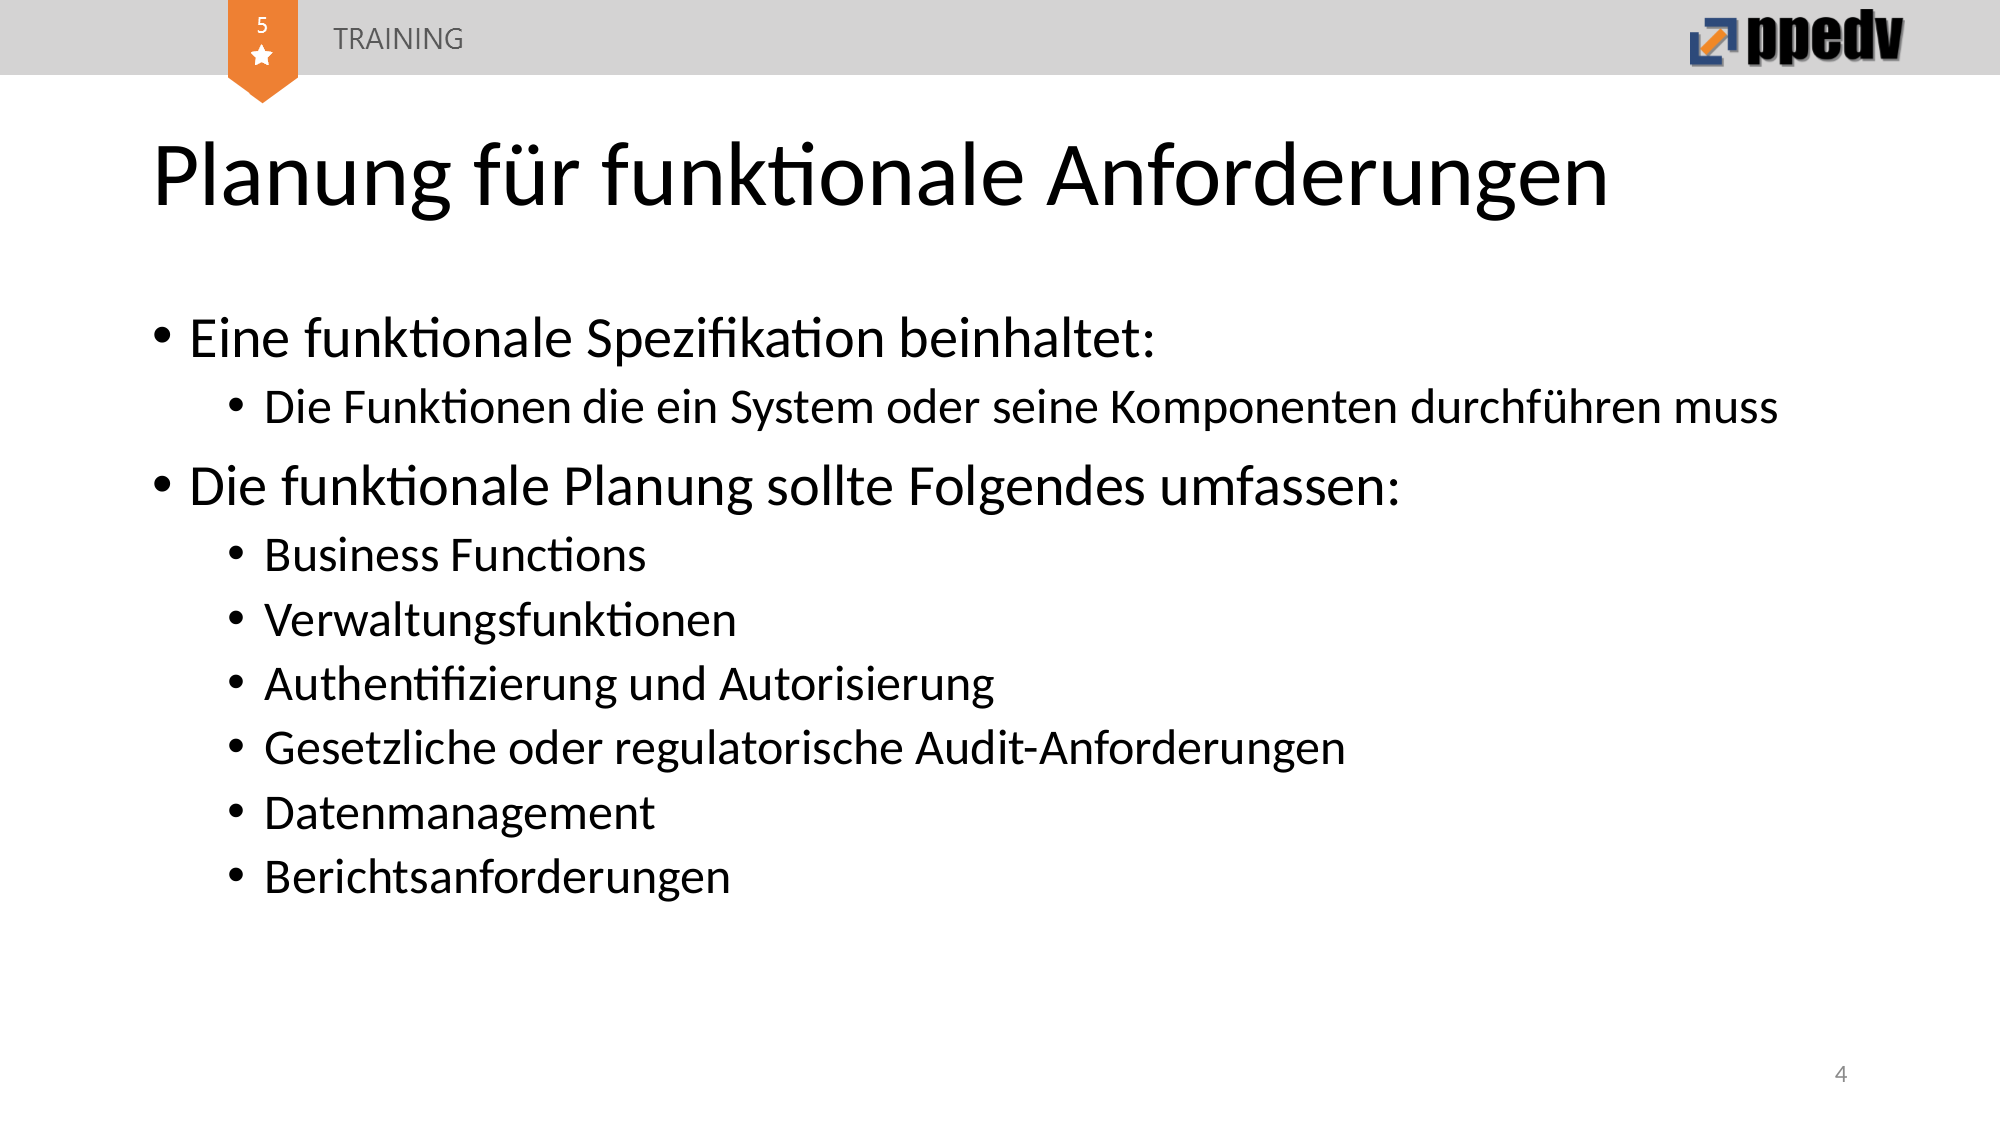

# Planung für funktionale Anforderungen
Eine funktionale Spezifikation beinhaltet:
Die Funktionen die ein System oder seine Komponenten durchführen muss
Die funktionale Planung sollte Folgendes umfassen:
Business Functions
Verwaltungsfunktionen
Authentifizierung und Autorisierung
Gesetzliche oder regulatorische Audit-Anforderungen
Datenmanagement
Berichtsanforderungen

4